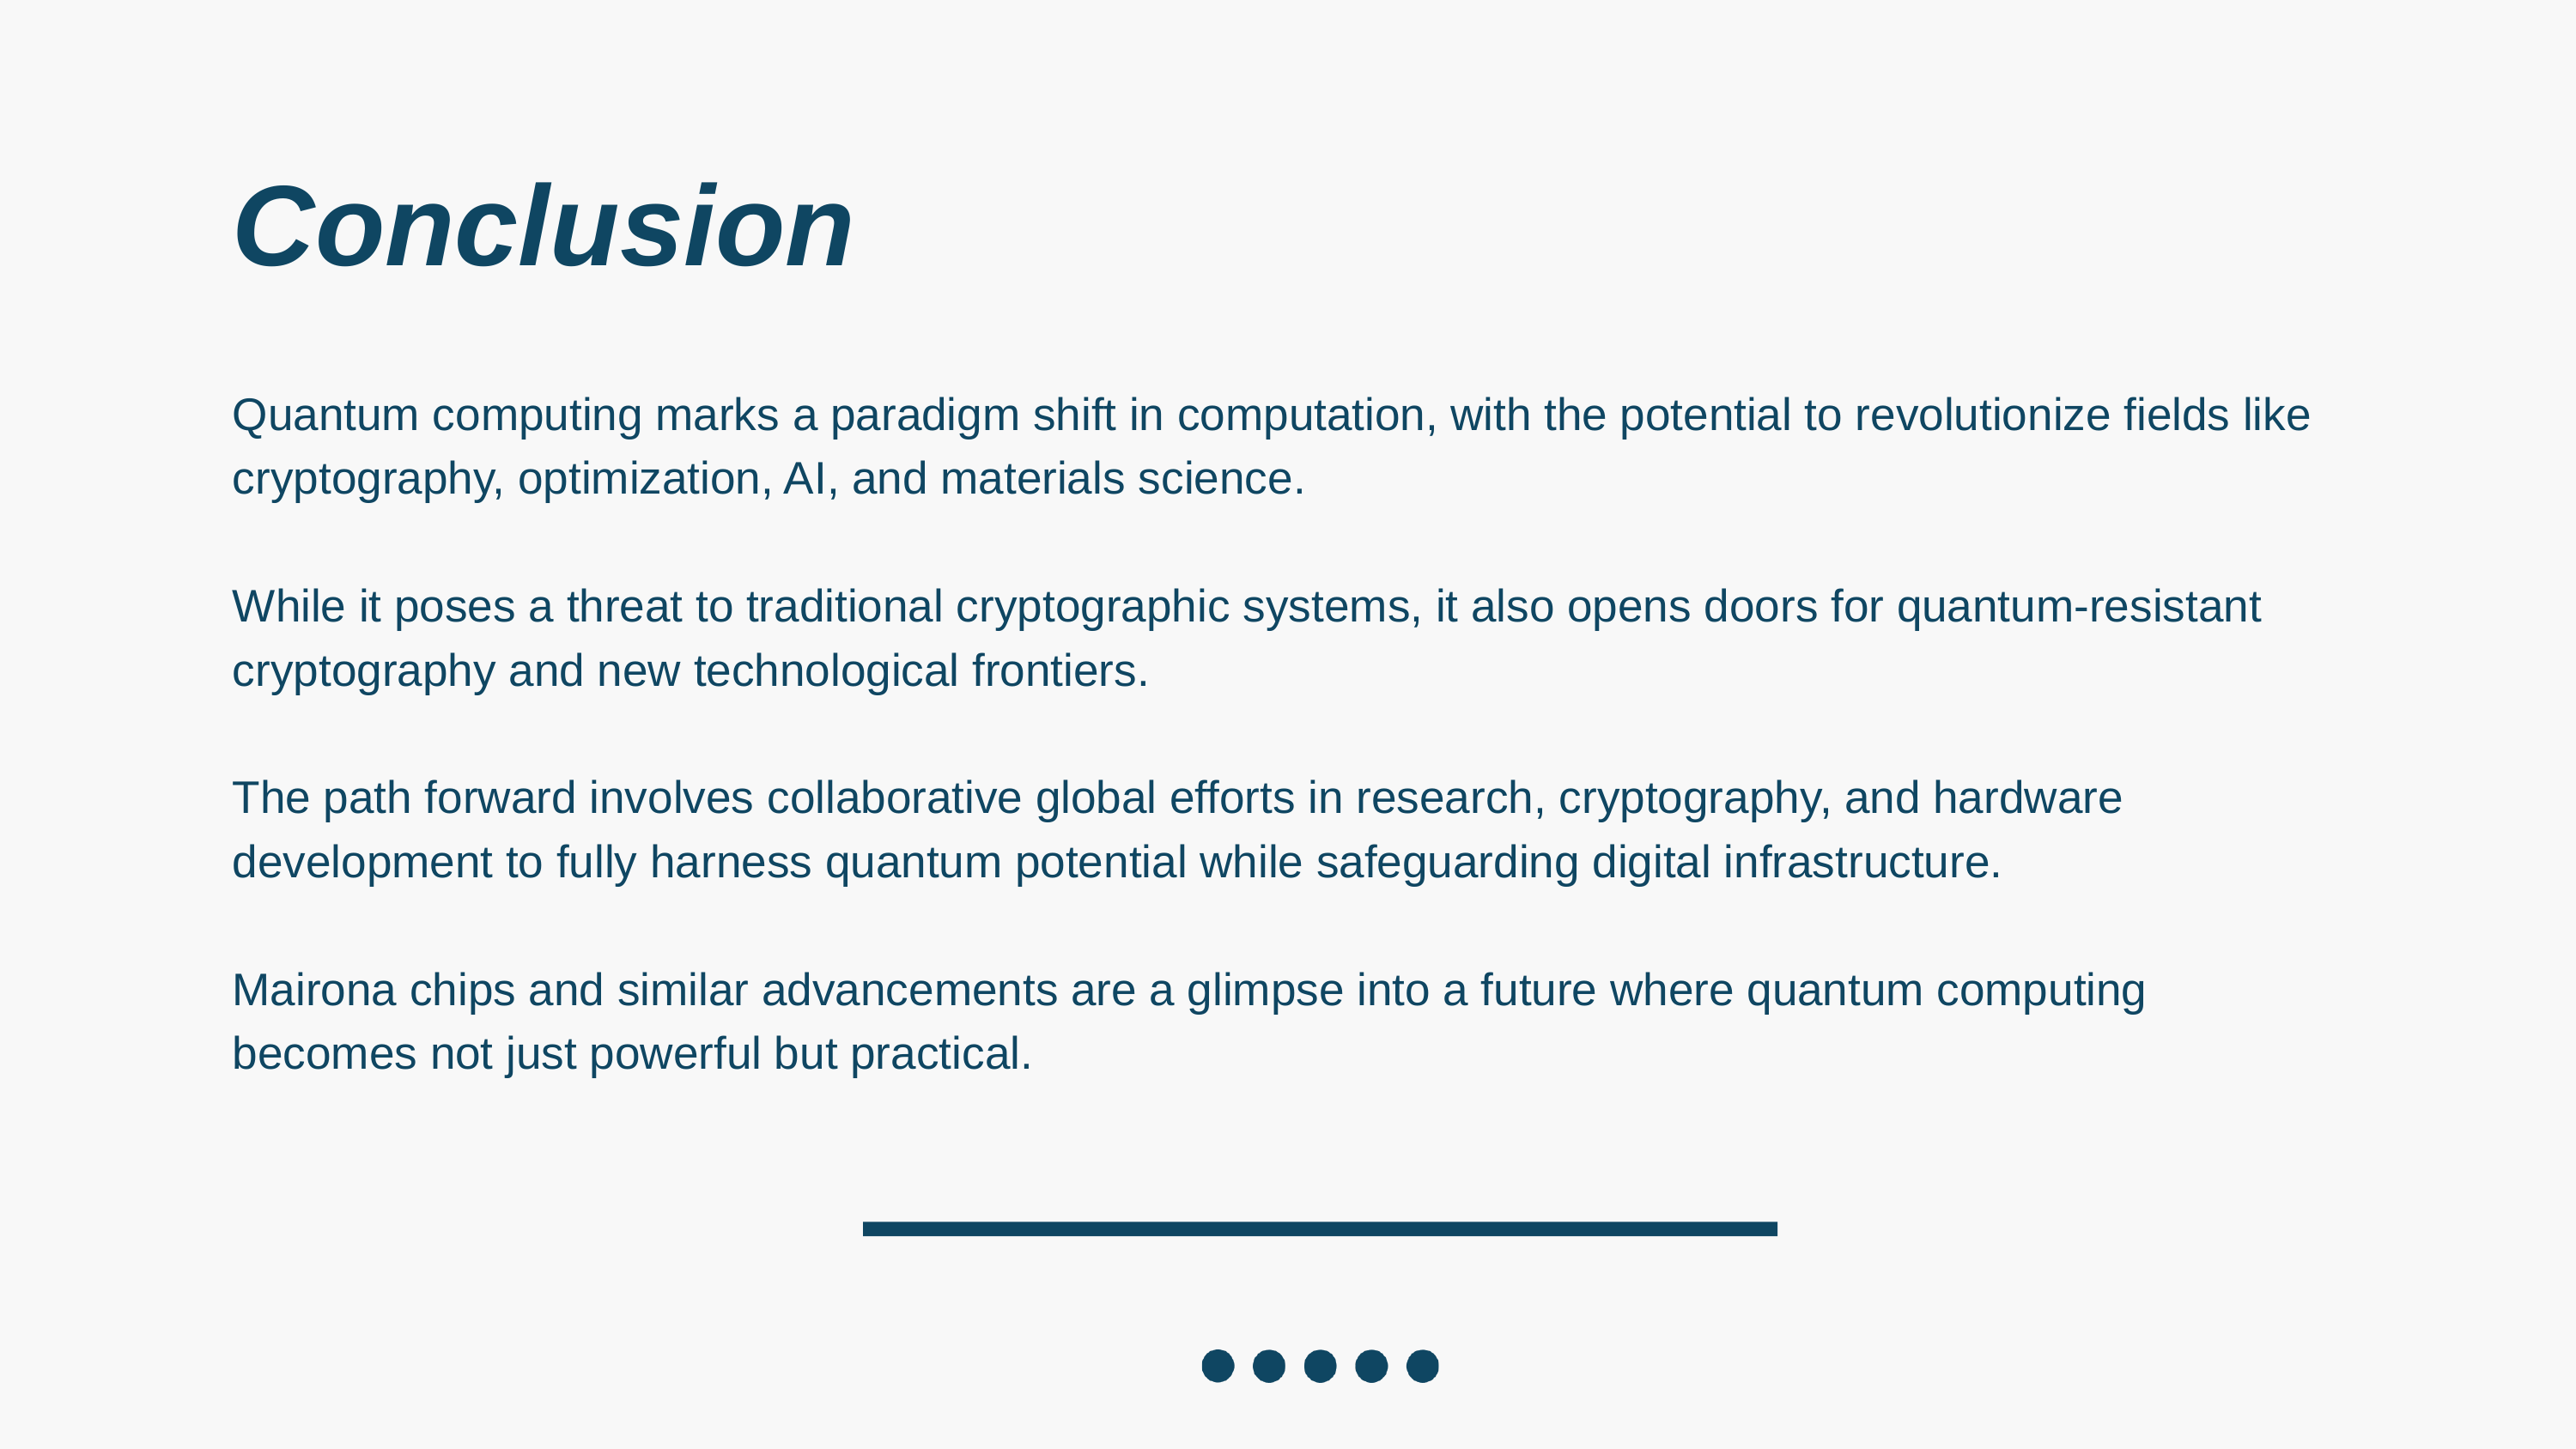

Conclusion
Quantum computing marks a paradigm shift in computation, with the potential to revolutionize fields like cryptography, optimization, AI, and materials science.

While it poses a threat to traditional cryptographic systems, it also opens doors for quantum-resistant cryptography and new technological frontiers.

The path forward involves collaborative global efforts in research, cryptography, and hardware development to fully harness quantum potential while safeguarding digital infrastructure.

Mairona chips and similar advancements are a glimpse into a future where quantum computing becomes not just powerful but practical.